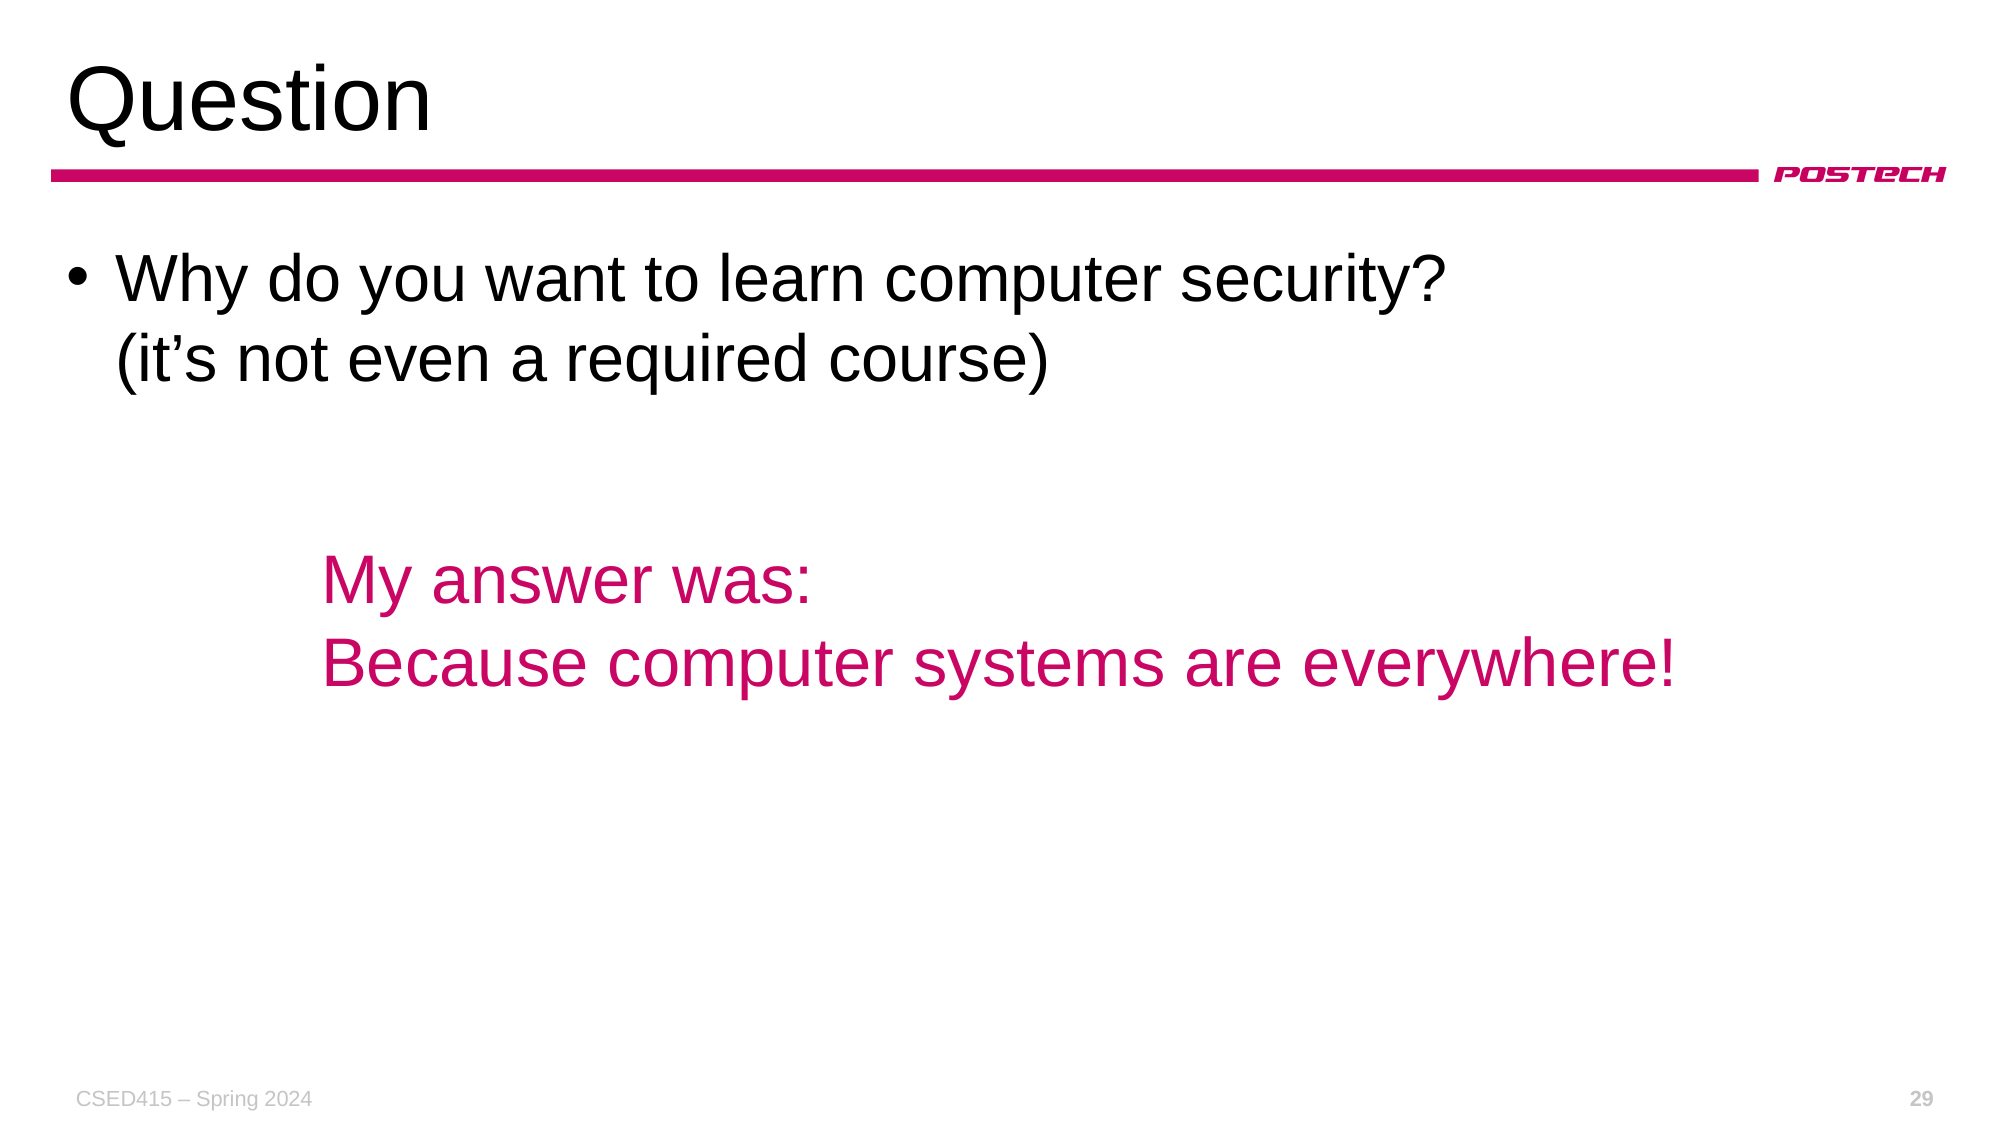

# Question
Why do you want to learn computer security?
(it’s not even a required course)
My answer was:
Because computer systems are everywhere!
CSED415 – Spring 2024
29